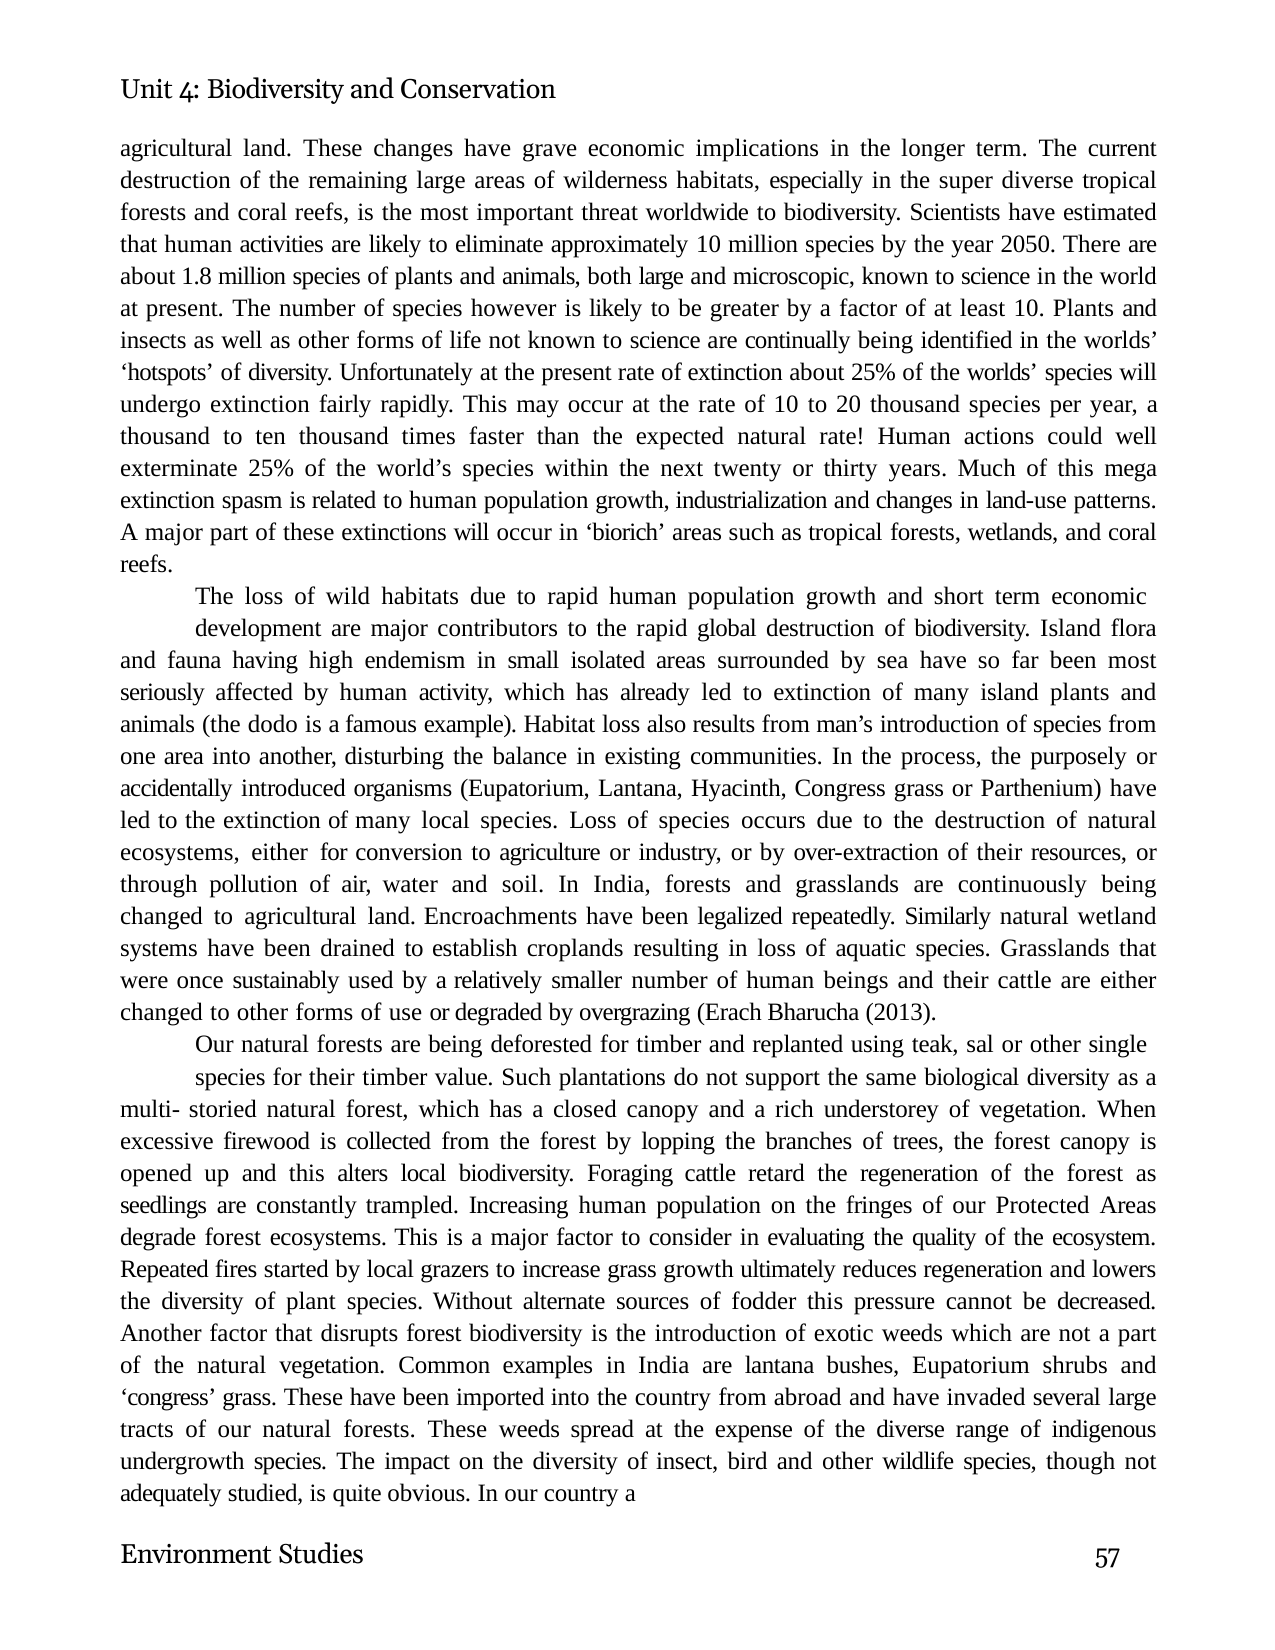

Unit 4: Biodiversity and Conservation
agricultural land. These changes have grave economic implications in the longer term. The current destruction of the remaining large areas of wilderness habitats, especially in the super diverse tropical forests and coral reefs, is the most important threat worldwide to biodiversity. Scientists have estimated that human activities are likely to eliminate approximately 10 million species by the year 2050. There are about 1.8 million species of plants and animals, both large and microscopic, known to science in the world at present. The number of species however is likely to be greater by a factor of at least 10. Plants and insects as well as other forms of life not known to science are continually being identified in the worlds’ ‘hotspots’ of diversity. Unfortunately at the present rate of extinction about 25% of the worlds’ species will undergo extinction fairly rapidly. This may occur at the rate of 10 to 20 thousand species per year, a thousand to ten thousand times faster than the expected natural rate! Human actions could well exterminate 25% of the world’s species within the next twenty or thirty years. Much of this mega extinction spasm is related to human population growth, industrialization and changes in land-use patterns. A major part of these extinctions will occur in ‘biorich’ areas such as tropical forests, wetlands, and coral reefs.
The loss of wild habitats due to rapid human population growth and short term economic
development are major contributors to the rapid global destruction of biodiversity. Island flora and fauna having high endemism in small isolated areas surrounded by sea have so far been most seriously affected by human activity, which has already led to extinction of many island plants and animals (the dodo is a famous example). Habitat loss also results from man’s introduction of species from one area into another, disturbing the balance in existing communities. In the process, the purposely or accidentally introduced organisms (Eupatorium, Lantana, Hyacinth, Congress grass or Parthenium) have led to the extinction of many local species. Loss of species occurs due to the destruction of natural ecosystems, either for conversion to agriculture or industry, or by over-extraction of their resources, or through pollution of air, water and soil. In India, forests and grasslands are continuously being changed to agricultural land. Encroachments have been legalized repeatedly. Similarly natural wetland systems have been drained to establish croplands resulting in loss of aquatic species. Grasslands that were once sustainably used by a relatively smaller number of human beings and their cattle are either changed to other forms of use or degraded by overgrazing (Erach Bharucha (2013).
Our natural forests are being deforested for timber and replanted using teak, sal or other single
species for their timber value. Such plantations do not support the same biological diversity as a multi- storied natural forest, which has a closed canopy and a rich understorey of vegetation. When excessive firewood is collected from the forest by lopping the branches of trees, the forest canopy is opened up and this alters local biodiversity. Foraging cattle retard the regeneration of the forest as seedlings are constantly trampled. Increasing human population on the fringes of our Protected Areas degrade forest ecosystems. This is a major factor to consider in evaluating the quality of the ecosystem. Repeated fires started by local grazers to increase grass growth ultimately reduces regeneration and lowers the diversity of plant species. Without alternate sources of fodder this pressure cannot be decreased. Another factor that disrupts forest biodiversity is the introduction of exotic weeds which are not a part of the natural vegetation. Common examples in India are lantana bushes, Eupatorium shrubs and ‘congress’ grass. These have been imported into the country from abroad and have invaded several large tracts of our natural forests. These weeds spread at the expense of the diverse range of indigenous undergrowth species. The impact on the diversity of insect, bird and other wildlife species, though not adequately studied, is quite obvious. In our country a
Environment Studies
57